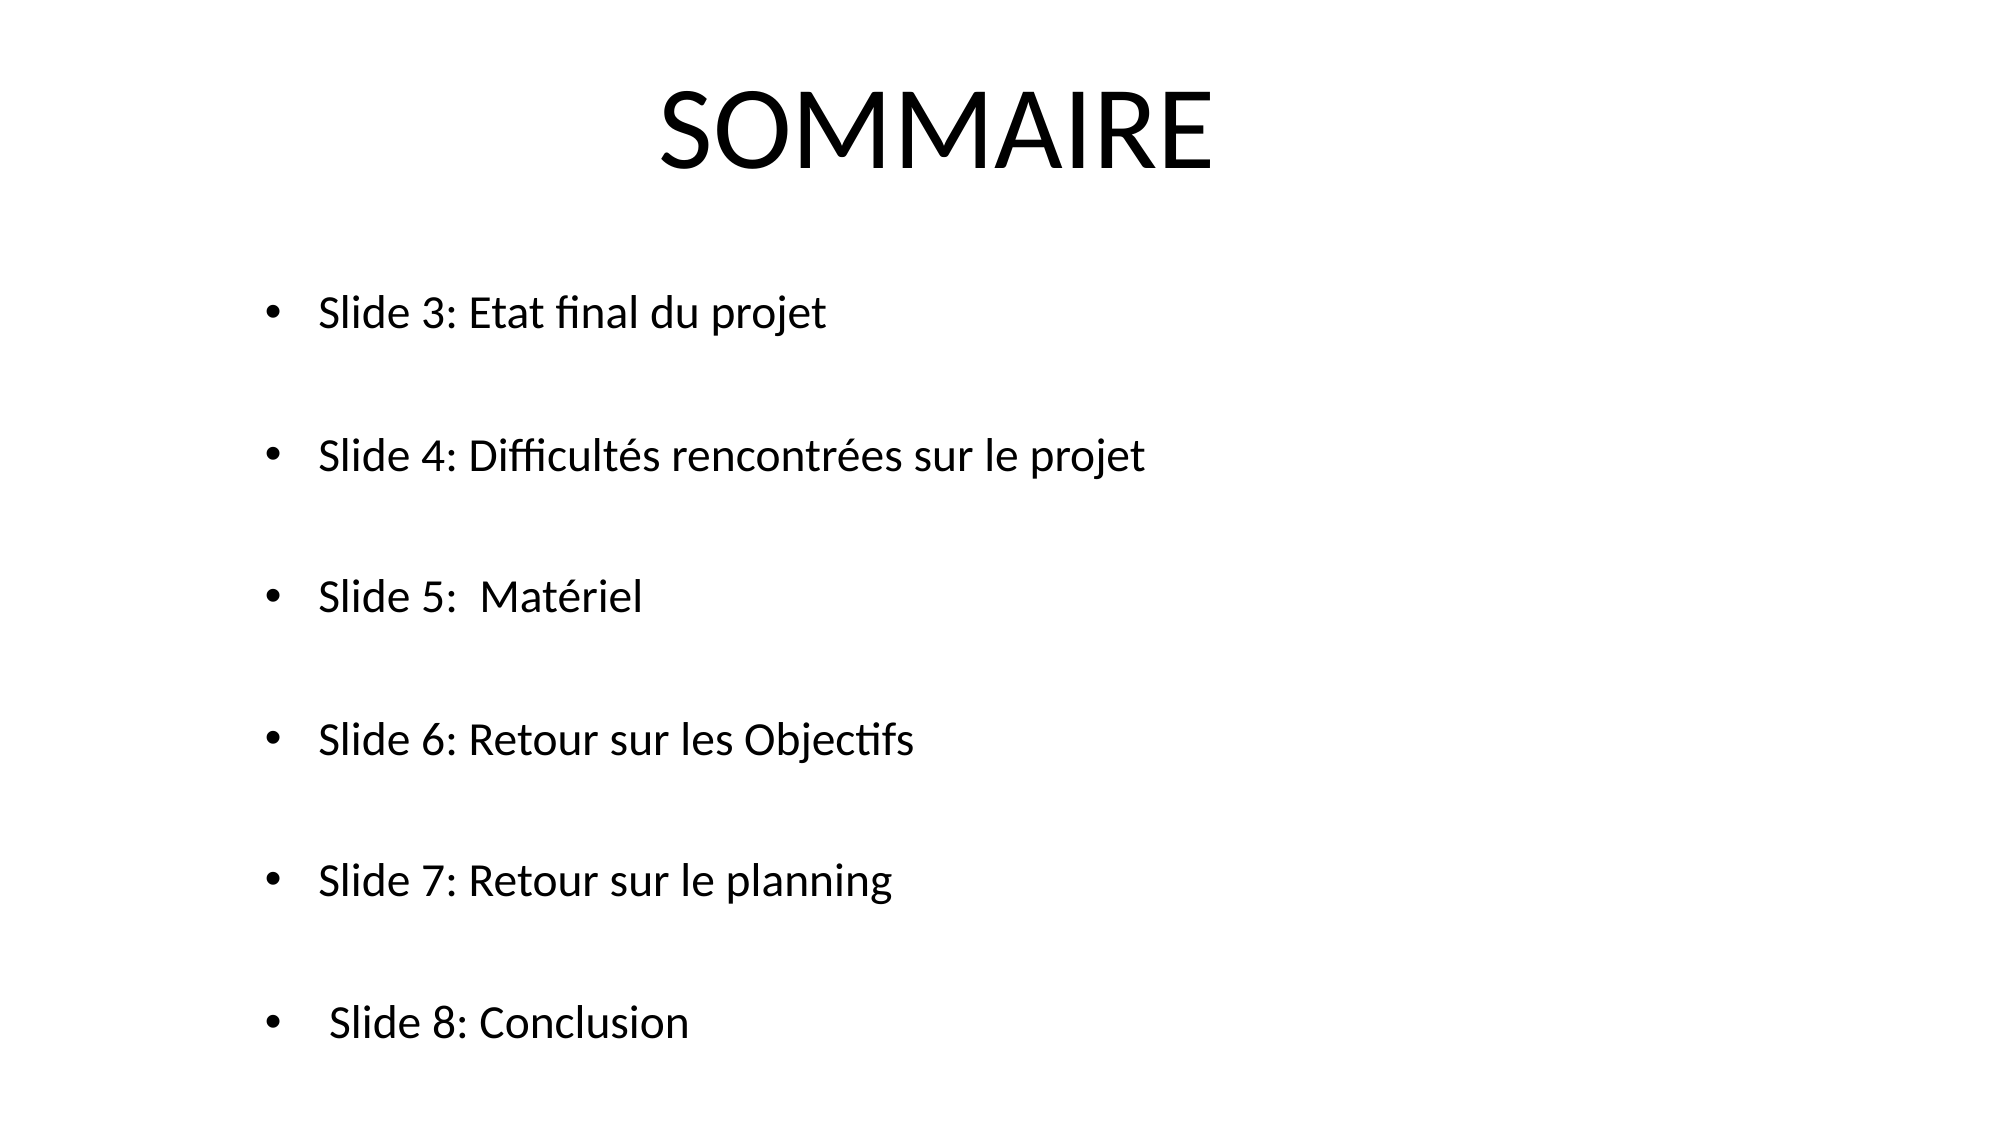

# SOMMAIRE
Slide 3: Etat final du projet

Slide 4: Difficultés rencontrées sur le projet

Slide 5:  Matériel

Slide 6: Retour sur les Objectifs

Slide 7: Retour sur le planning

 Slide 8: Conclusion